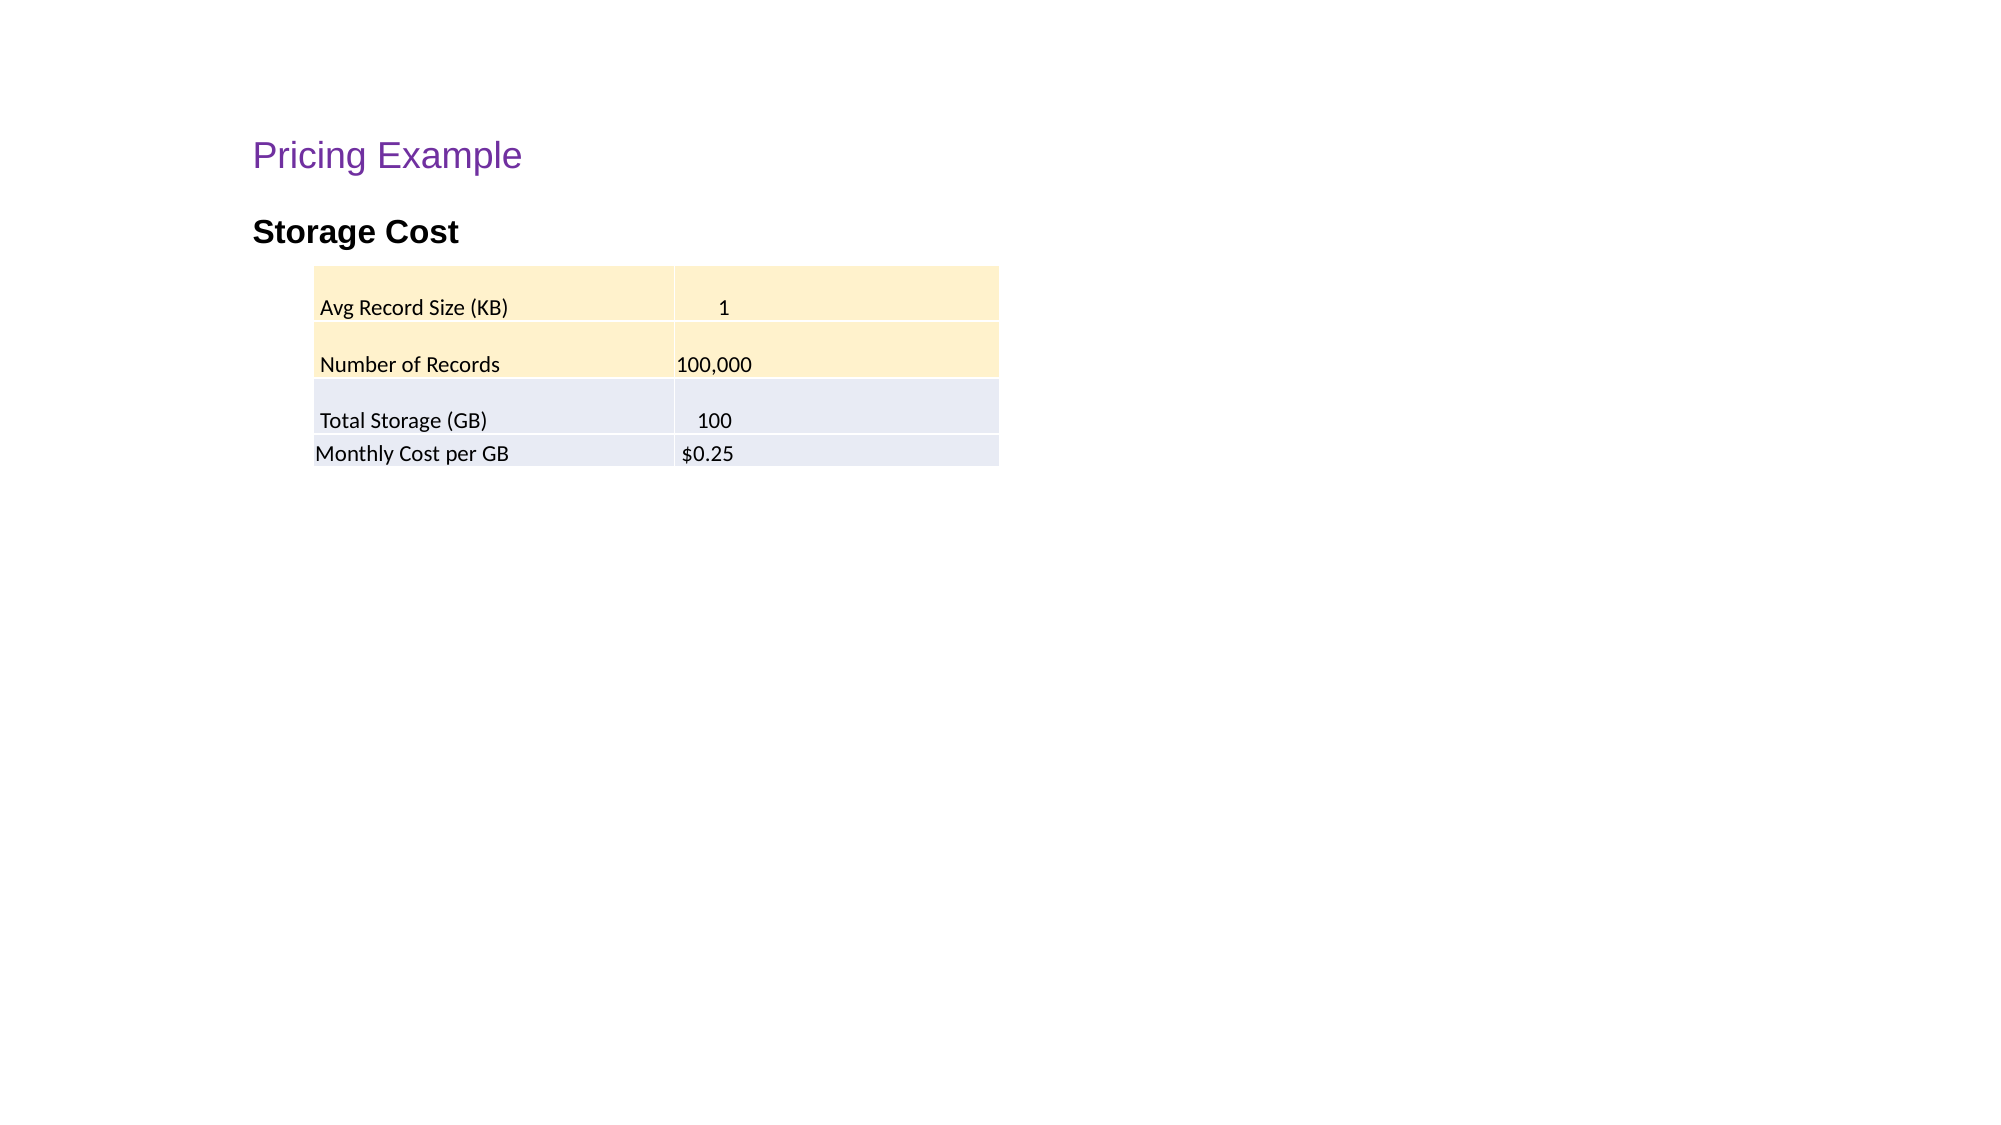

Pricing Example
Storage Cost
| Avg Record Size (KB) | 1 |
| --- | --- |
| Number of Records | 100,000 |
| Total Storage (GB) | 100 |
| Monthly Cost per GB | $0.25 |